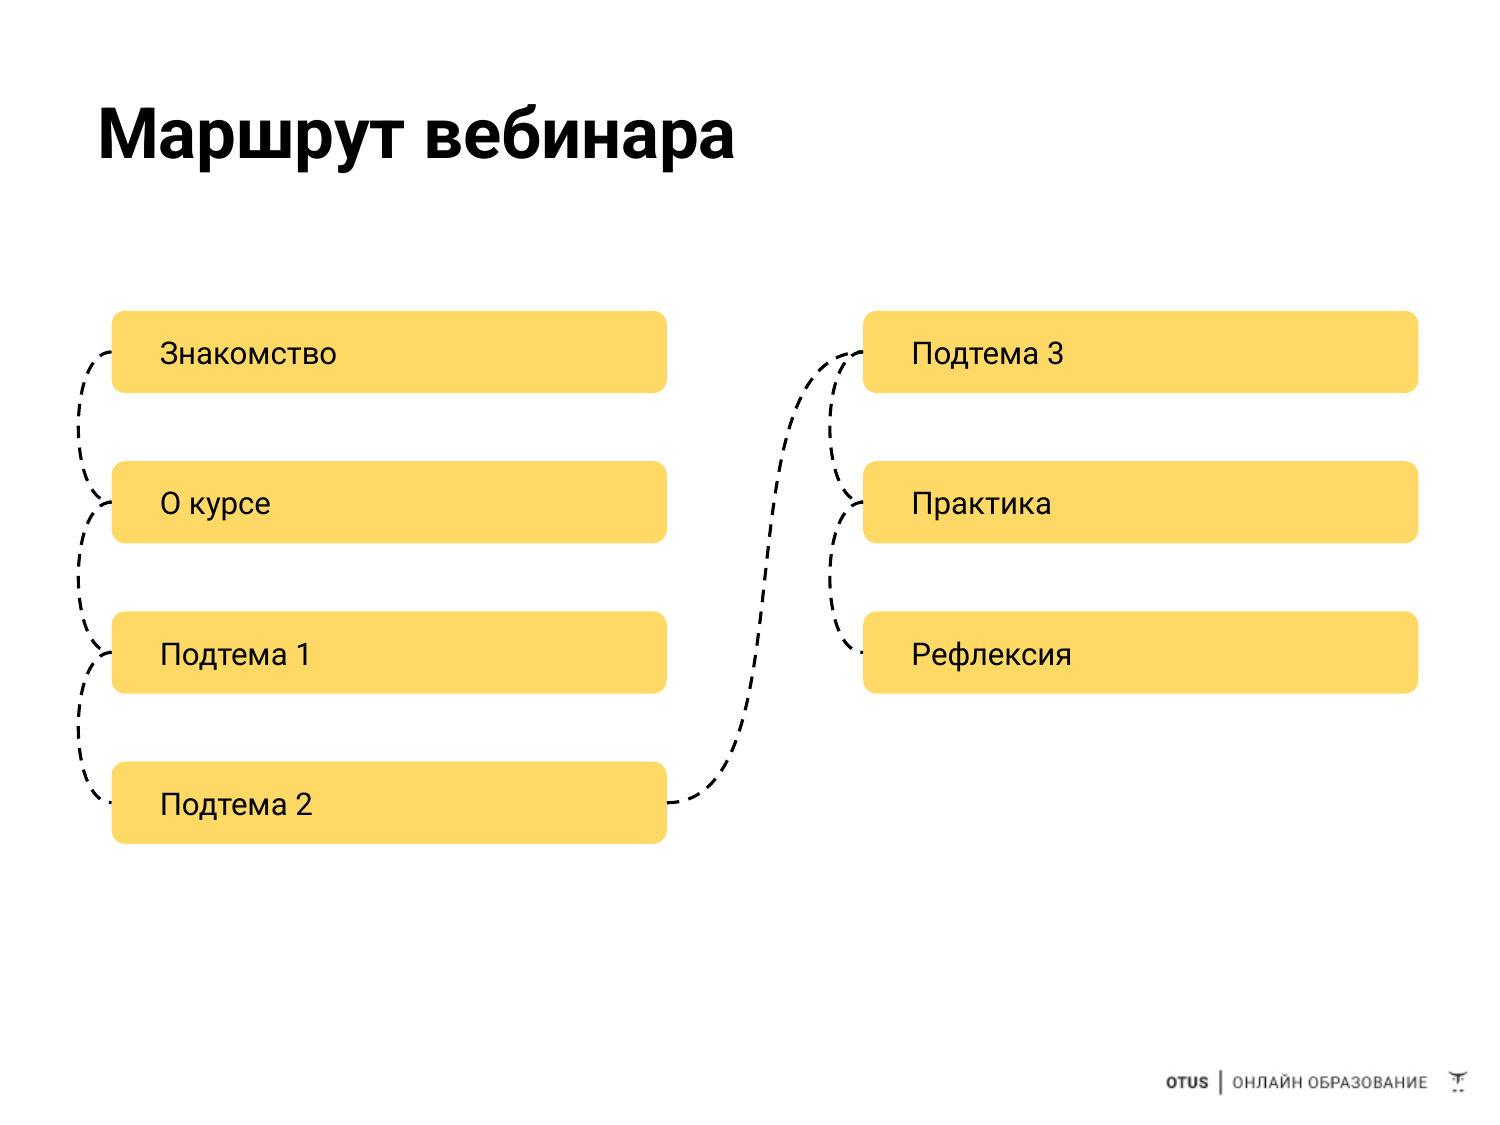

# Маршрут вебинара
Знакомство
Подтема 3
Практика
О курсе
Рефлексия
Подтема 1
Подтема 2